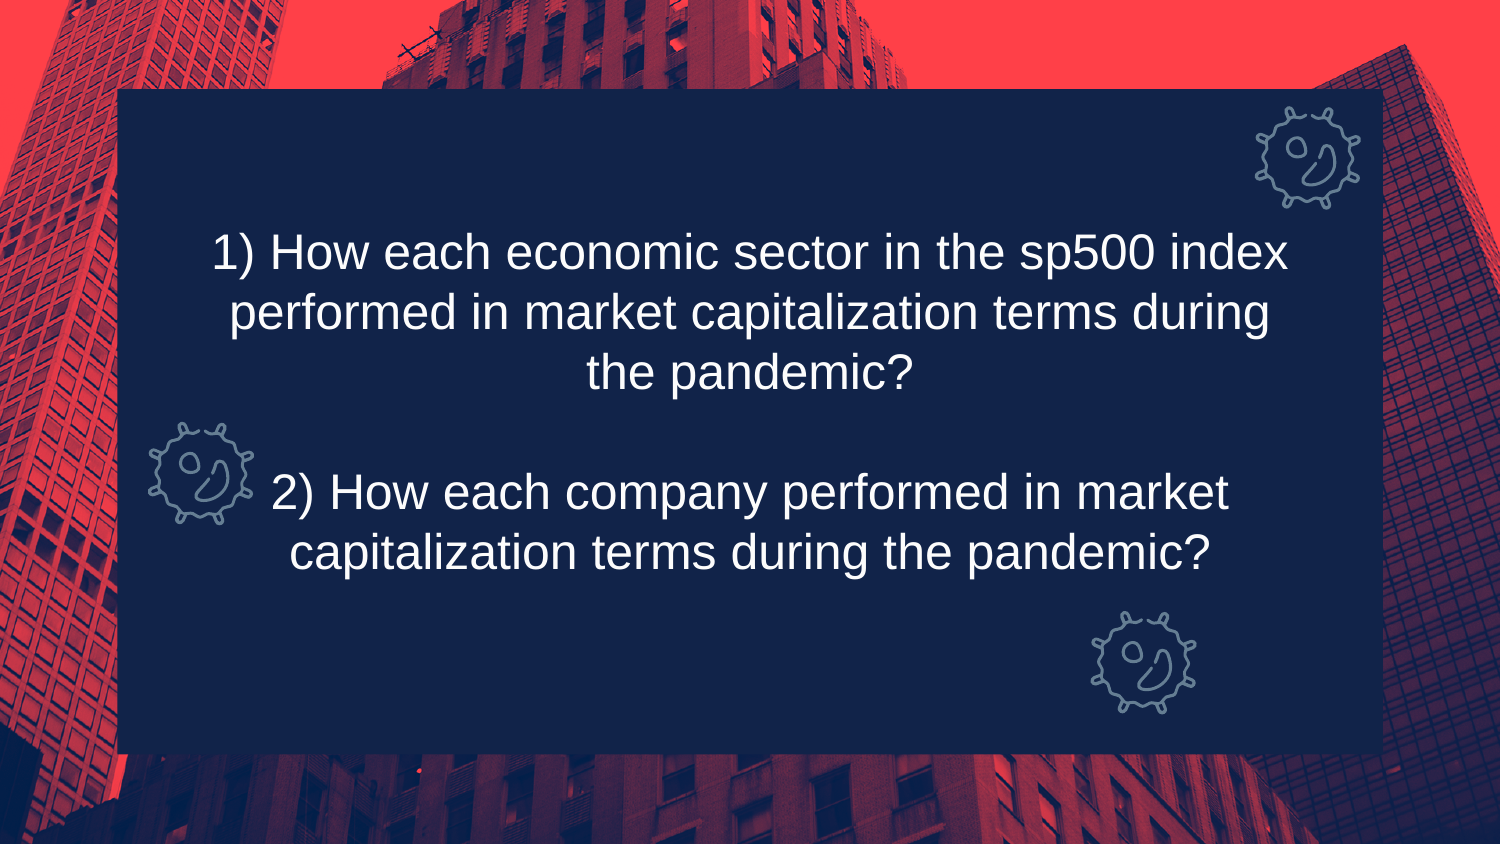

1) How each economic sector in the sp500 index performed in market capitalization terms during the pandemic?
2) How each company performed in market capitalization terms during the pandemic?